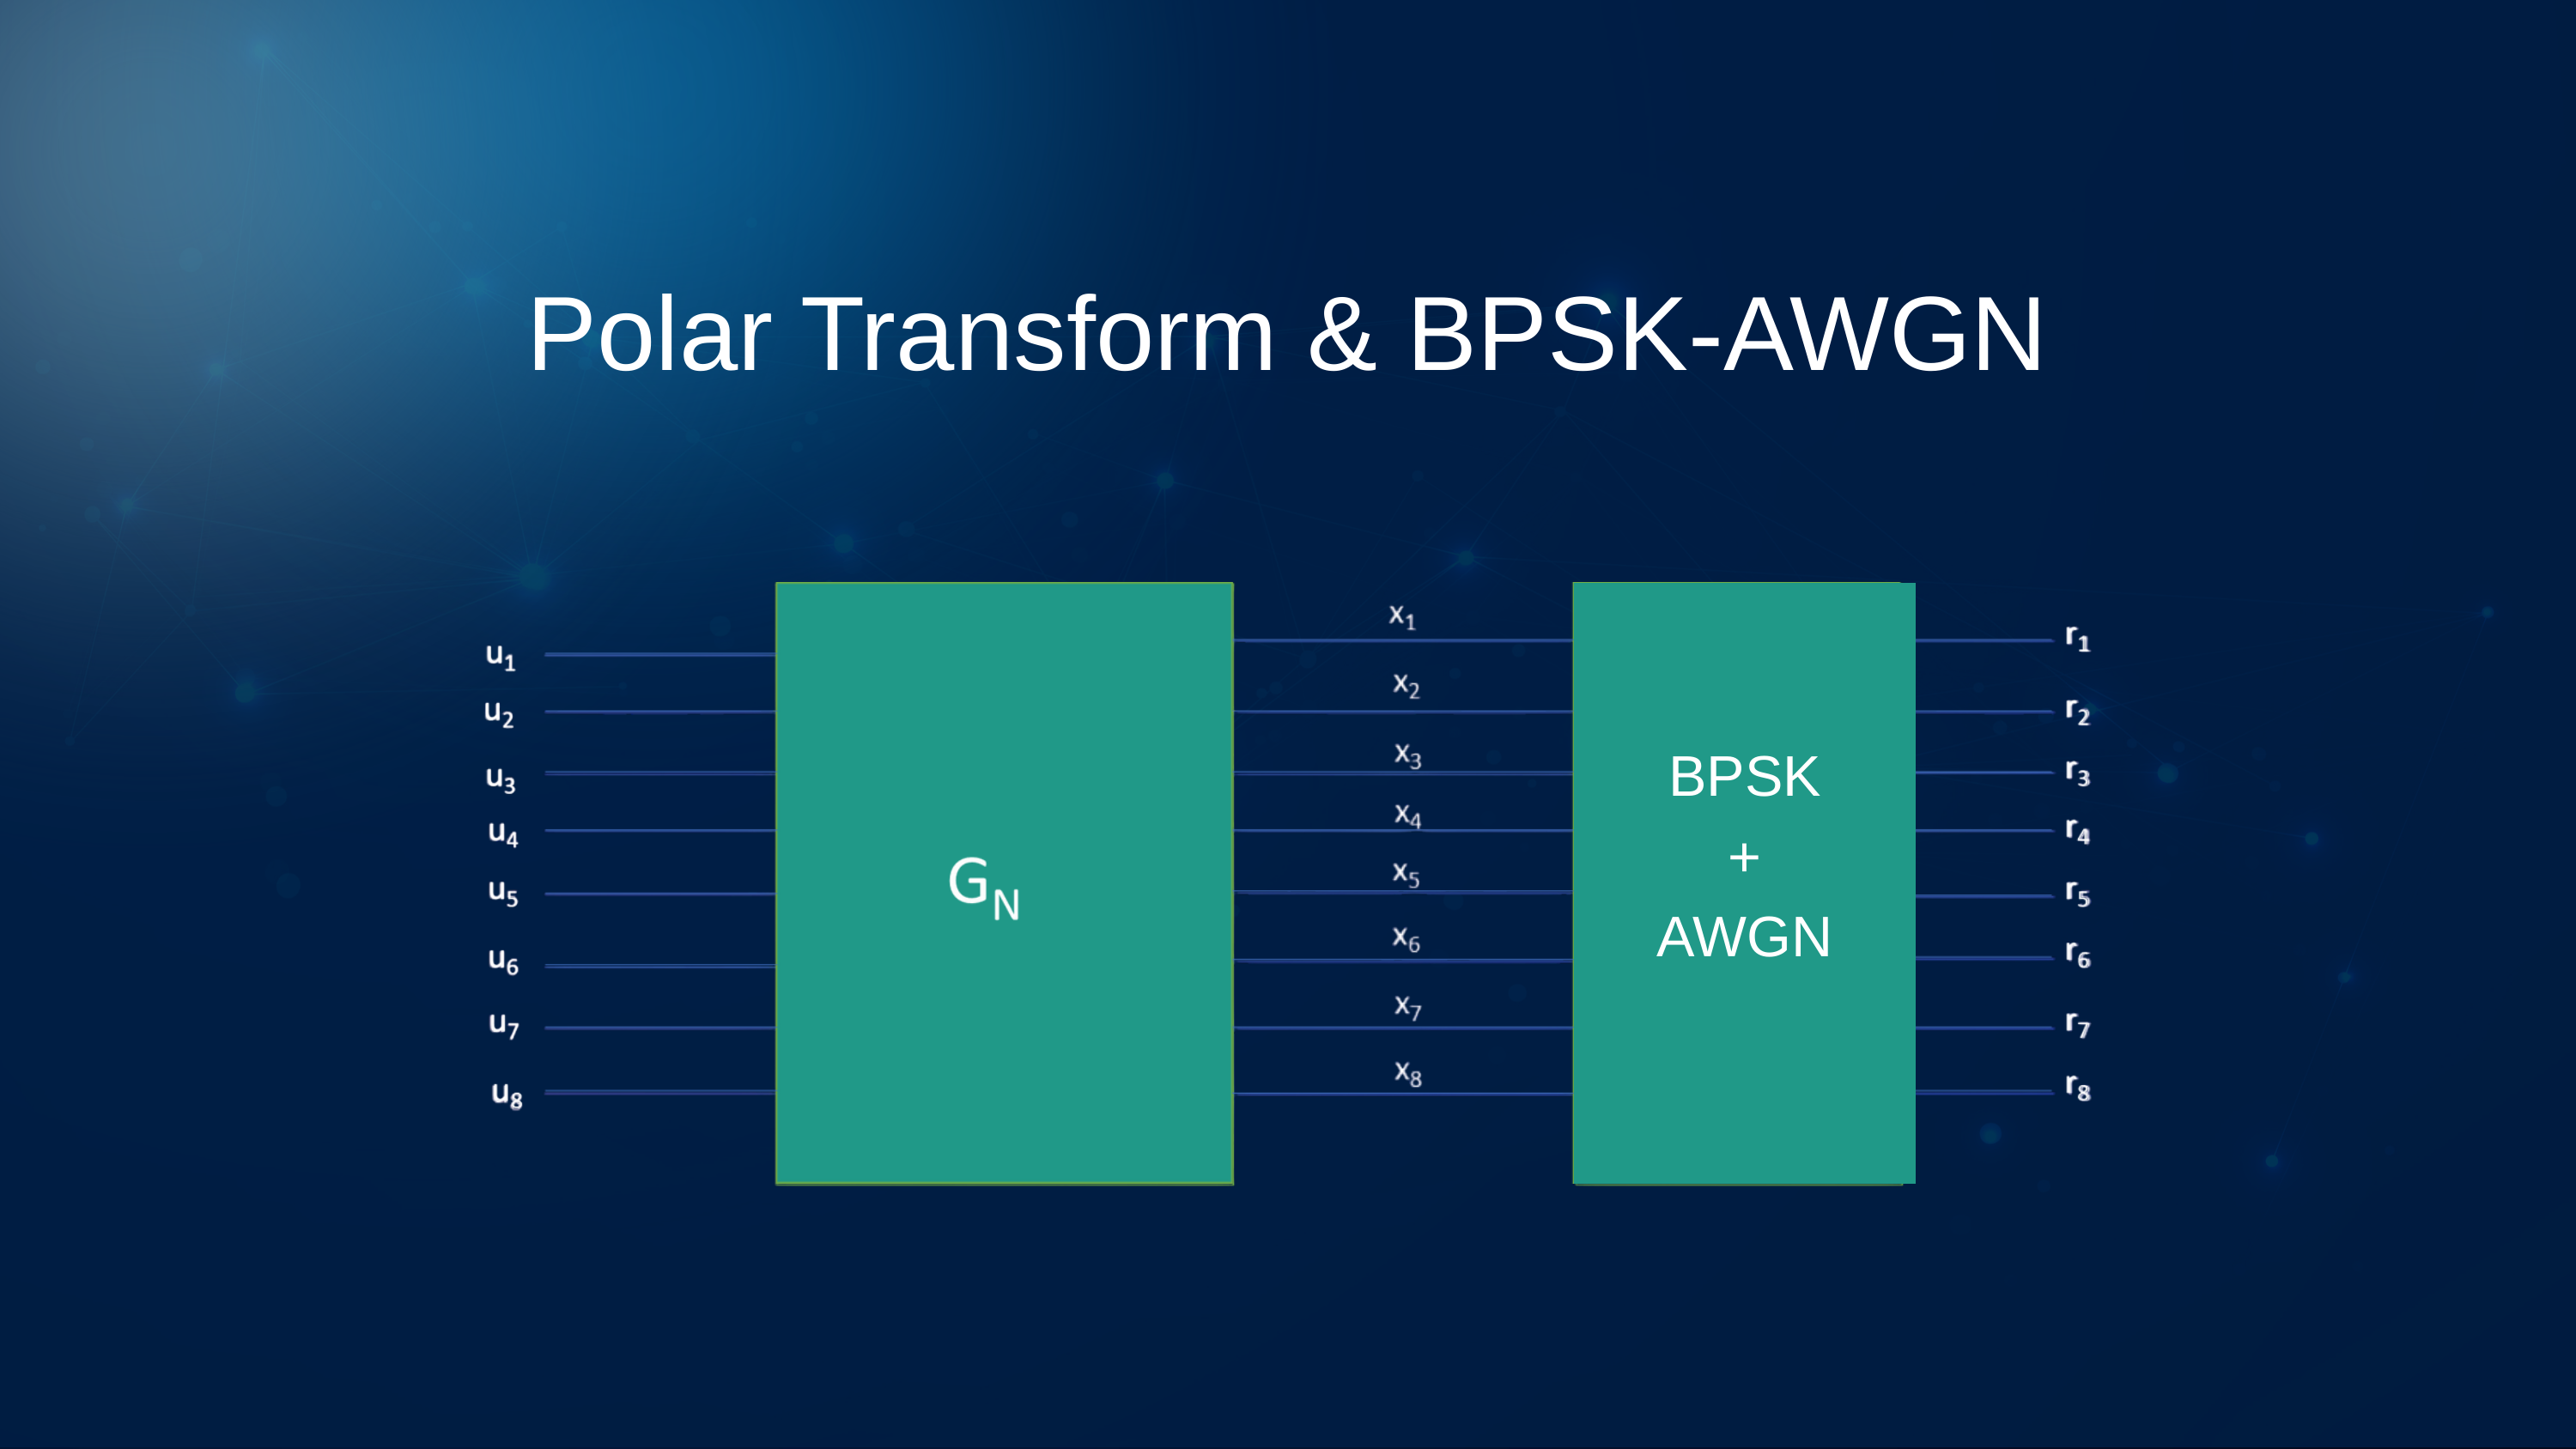

Polar Transform & BPSK-AWGN

BPSK
+
AWGN